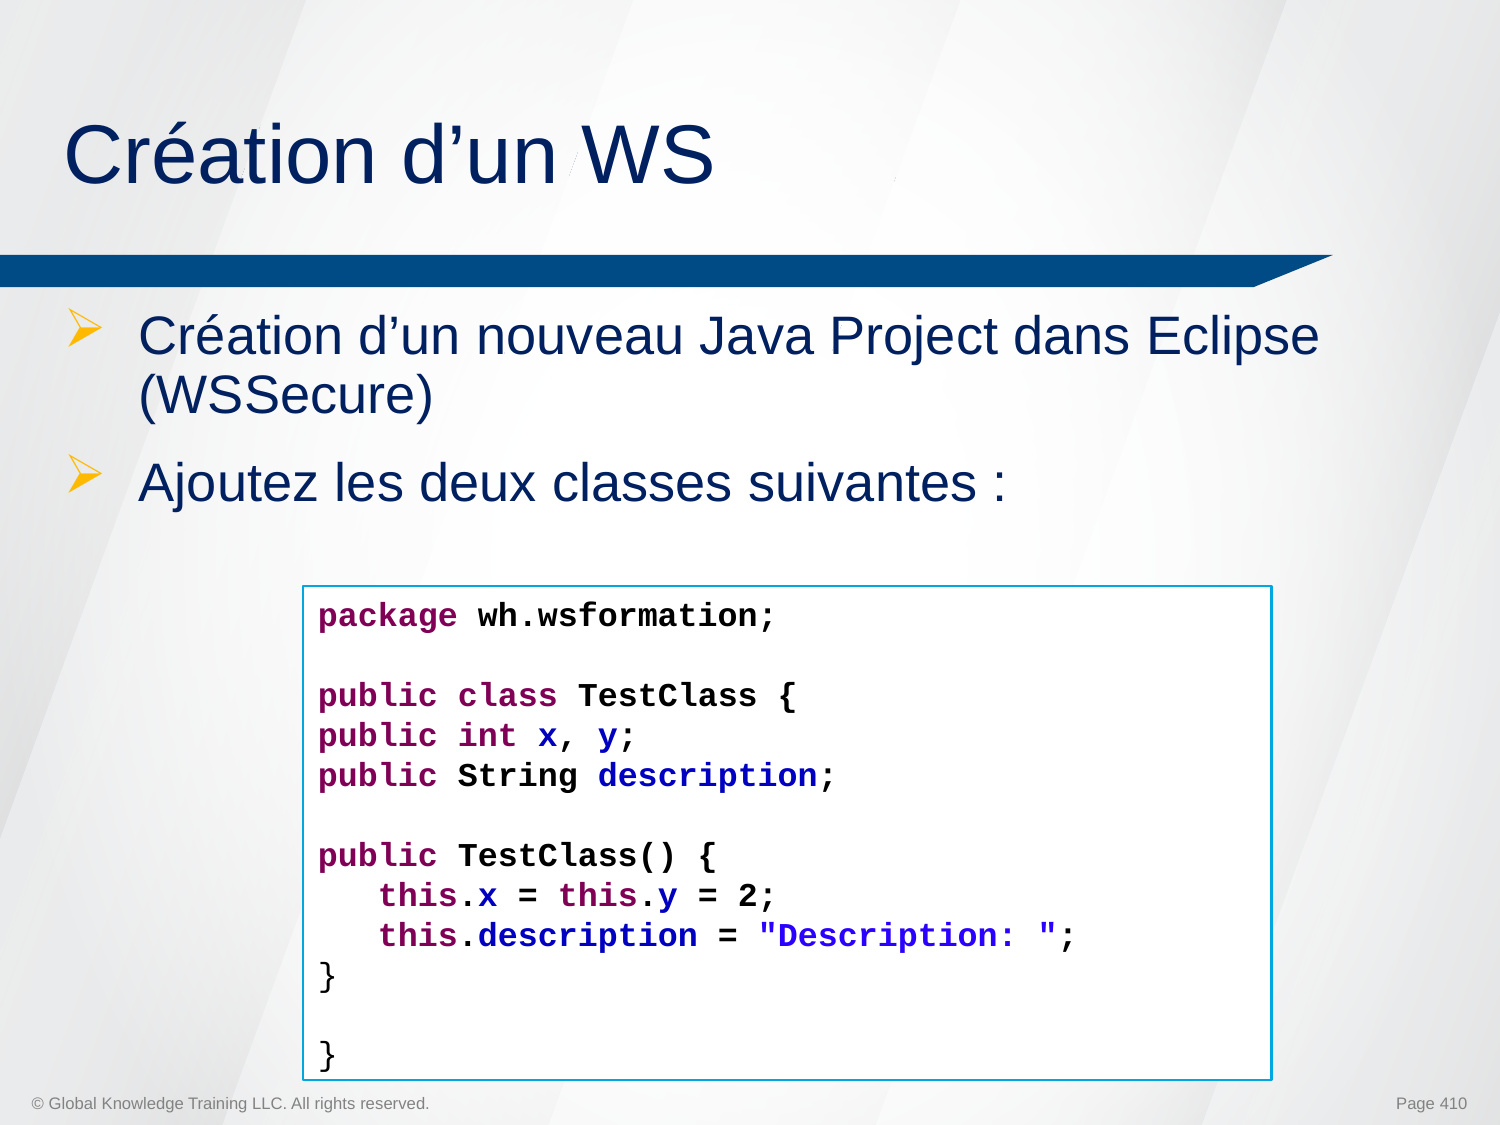

# Création d’un WS
Création d’un nouveau Java Project dans Eclipse (WSSecure)
Ajoutez les deux classes suivantes :
package wh.wsformation;

public class TestClass {
public int x, y;
public String description;

public TestClass() {
   this.x = this.y = 2;
   this.description = "Description: ";
}

}